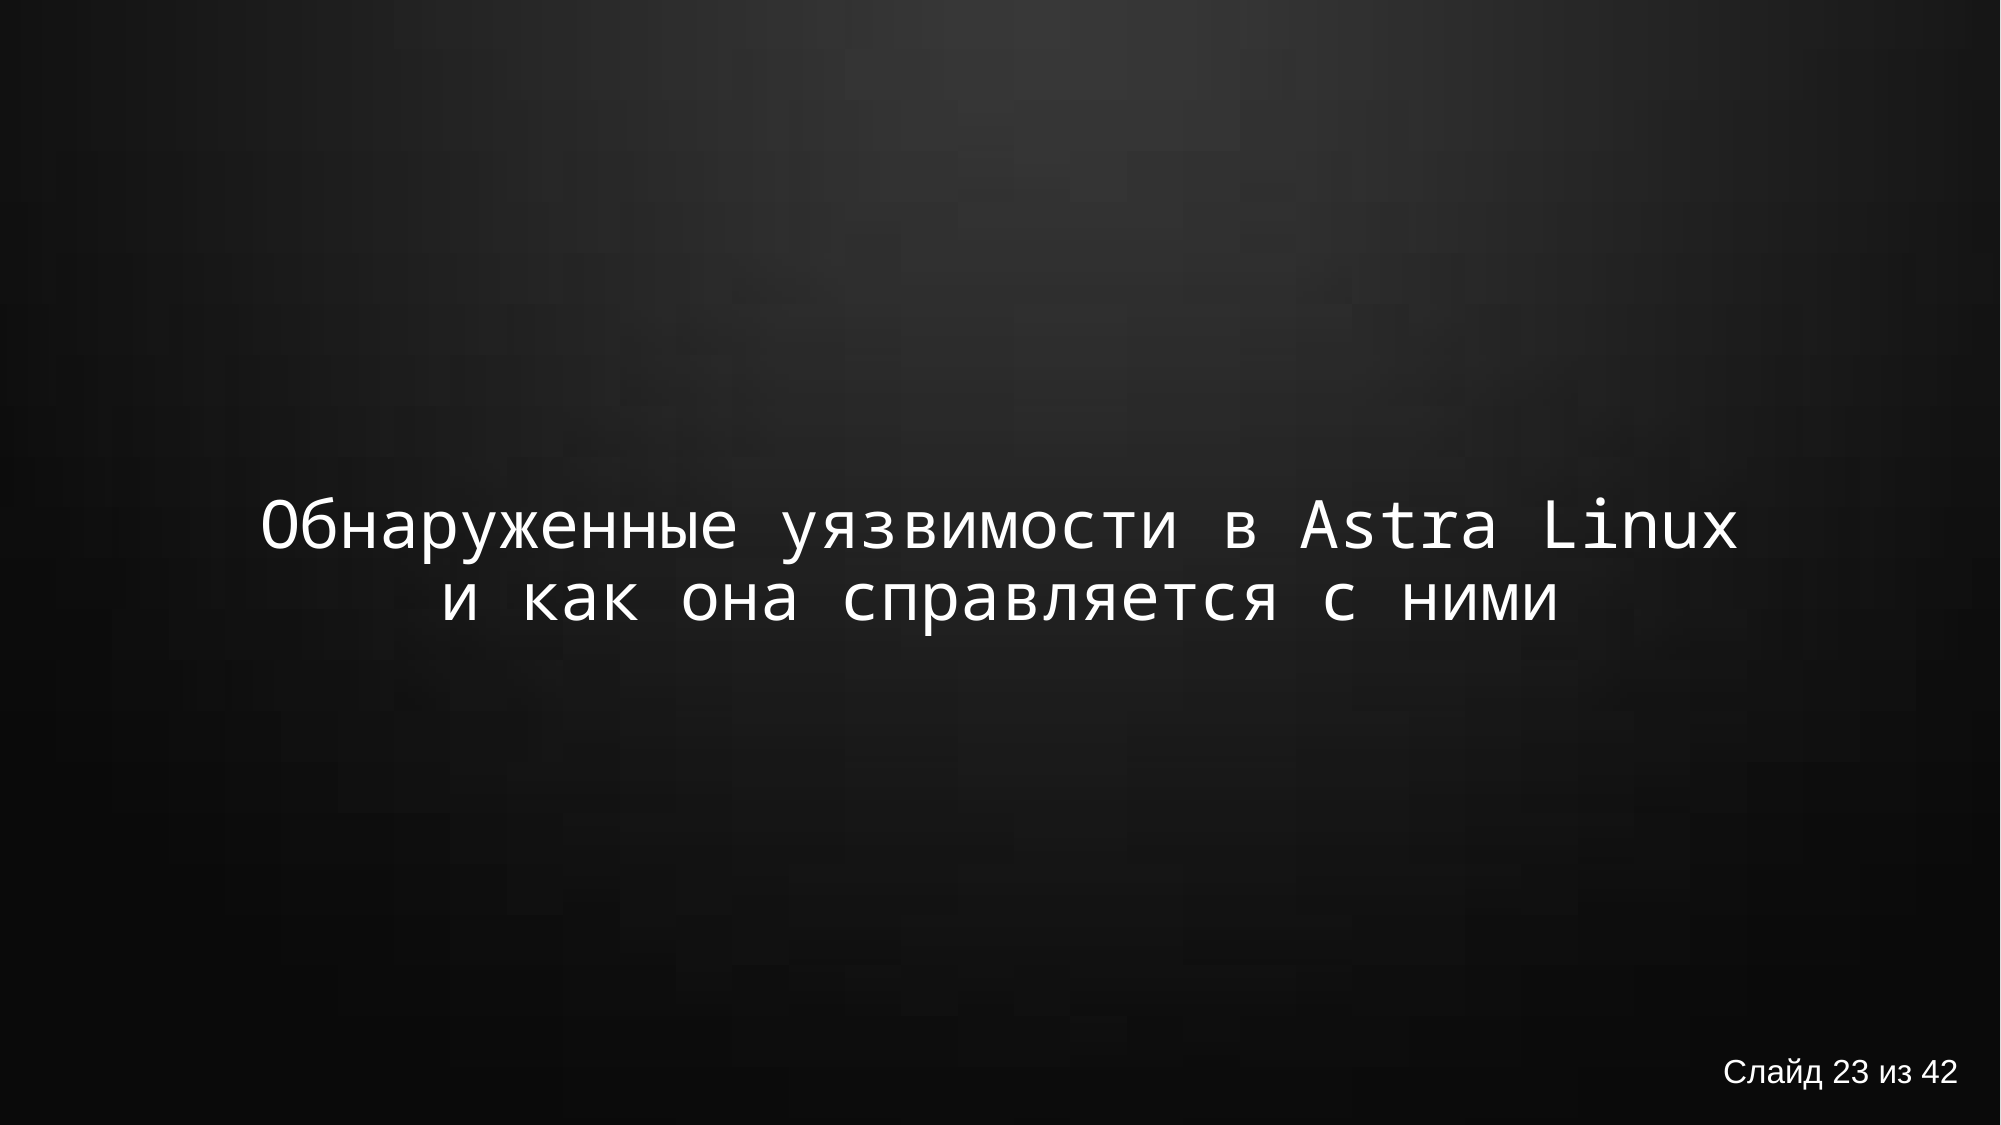

# Обнаруженные уязвимости в Astra Linux и как она справляется с ними